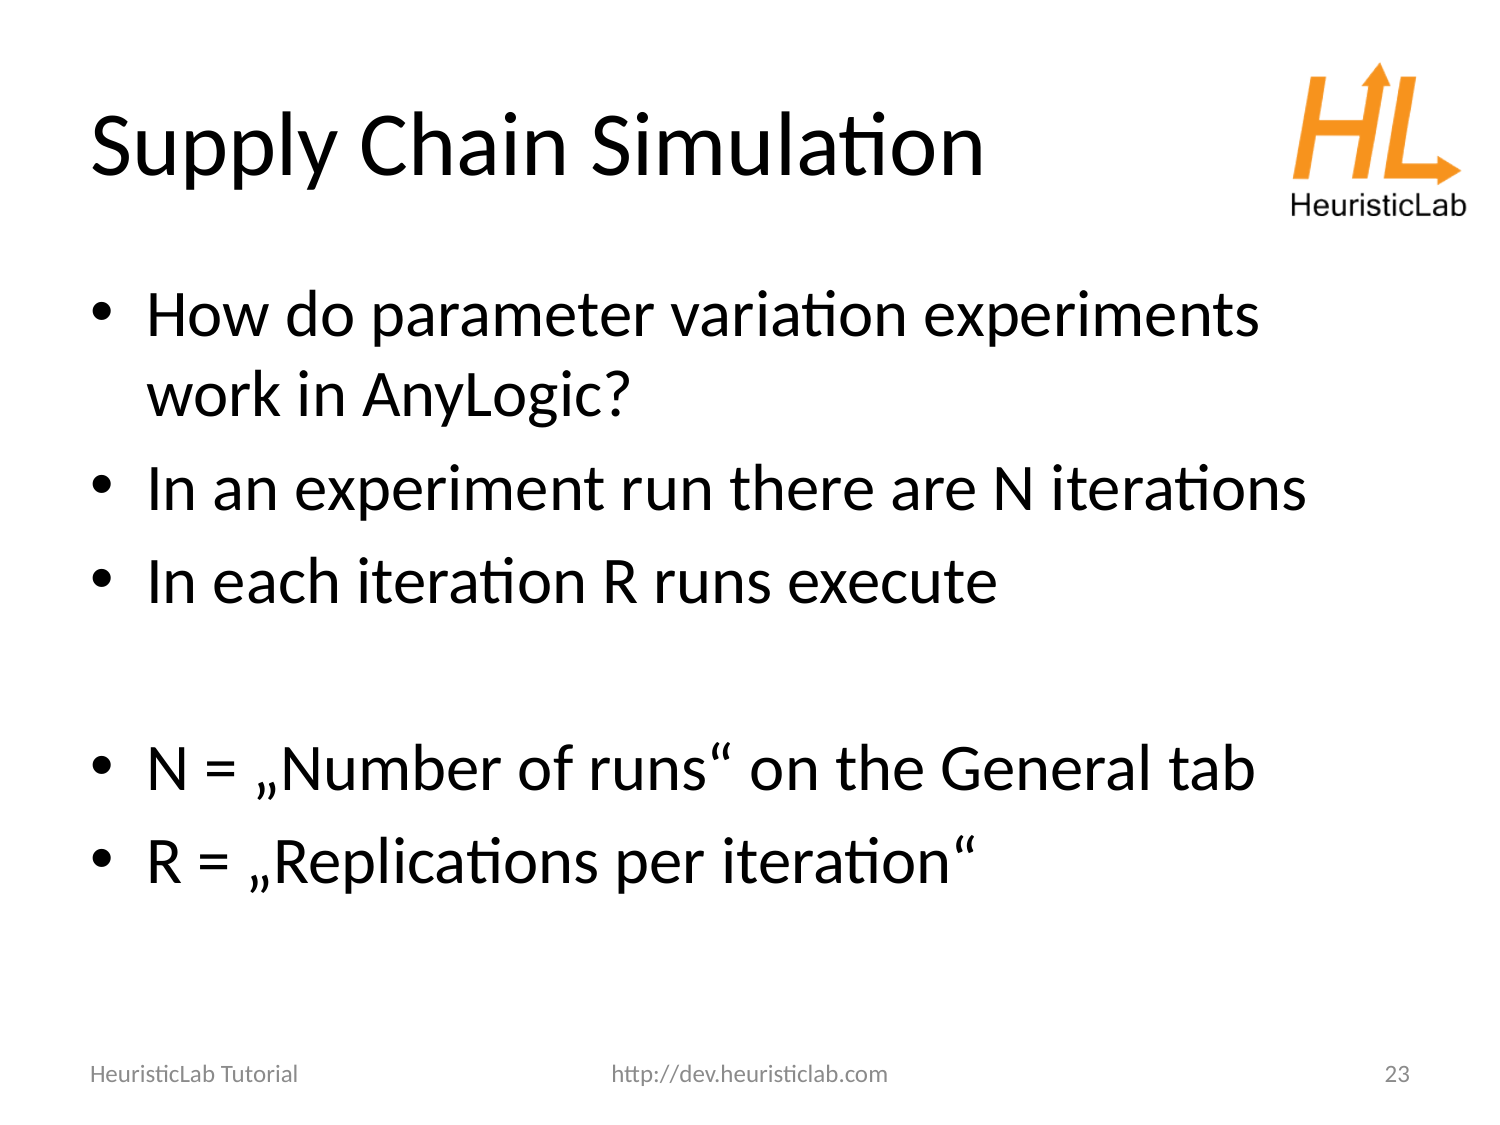

# Supply Chain Simulation
How do parameter variation experiments work in AnyLogic?
In an experiment run there are N iterations
In each iteration R runs execute

N = „Number of runs“ on the General tab
R = „Replications per iteration“
HeuristicLab Tutorial
http://dev.heuristiclab.com
23